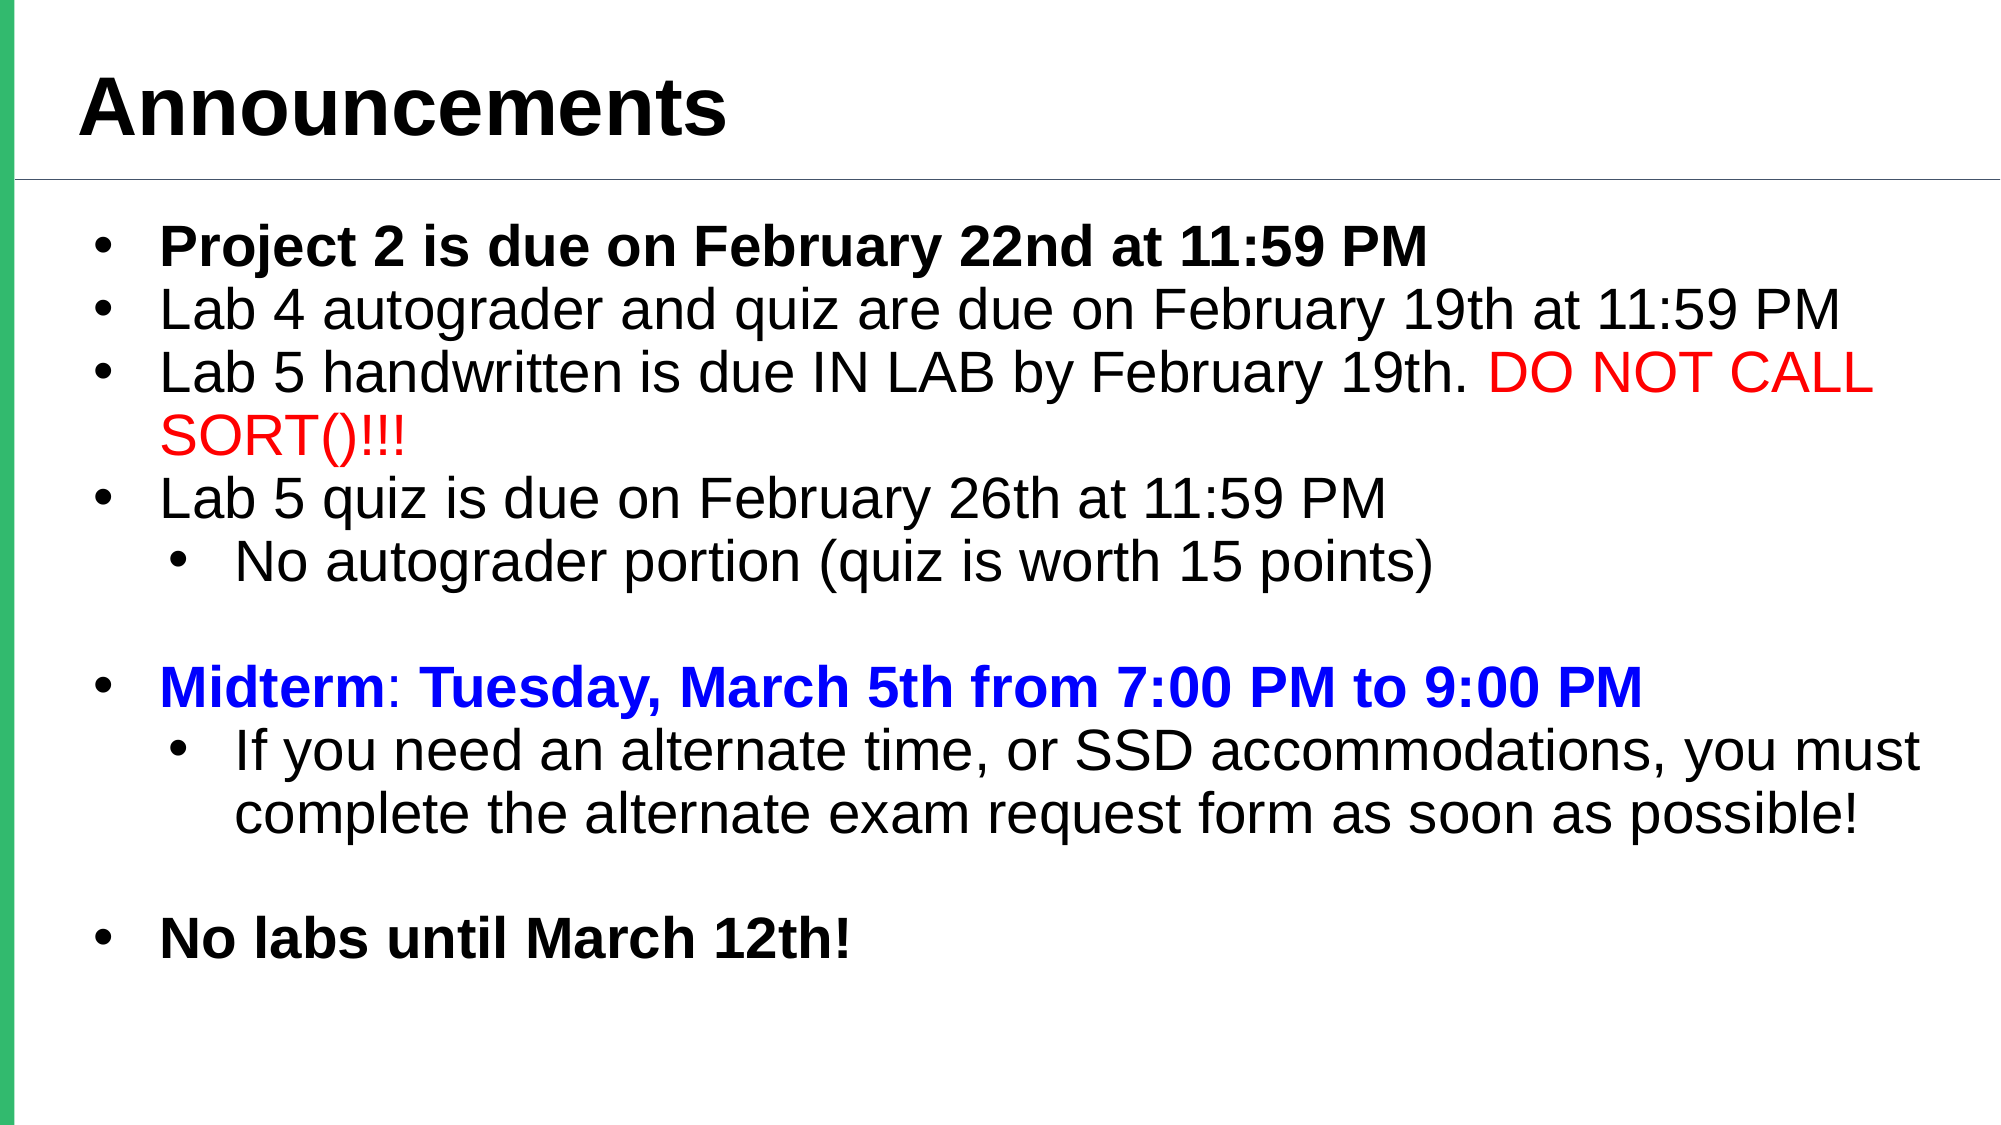

Announcements
Project 2 is due on February 22nd at 11:59 PM
Lab 4 autograder and quiz are due on February 19th at 11:59 PM
Lab 5 handwritten is due IN LAB by February 19th. DO NOT CALL SORT()!!!
Lab 5 quiz is due on February 26th at 11:59 PM
No autograder portion (quiz is worth 15 points)

Midterm: Tuesday, March 5th from 7:00 PM to 9:00 PM
If you need an alternate time, or SSD accommodations, you must complete the alternate exam request form as soon as possible!

No labs until March 12th!